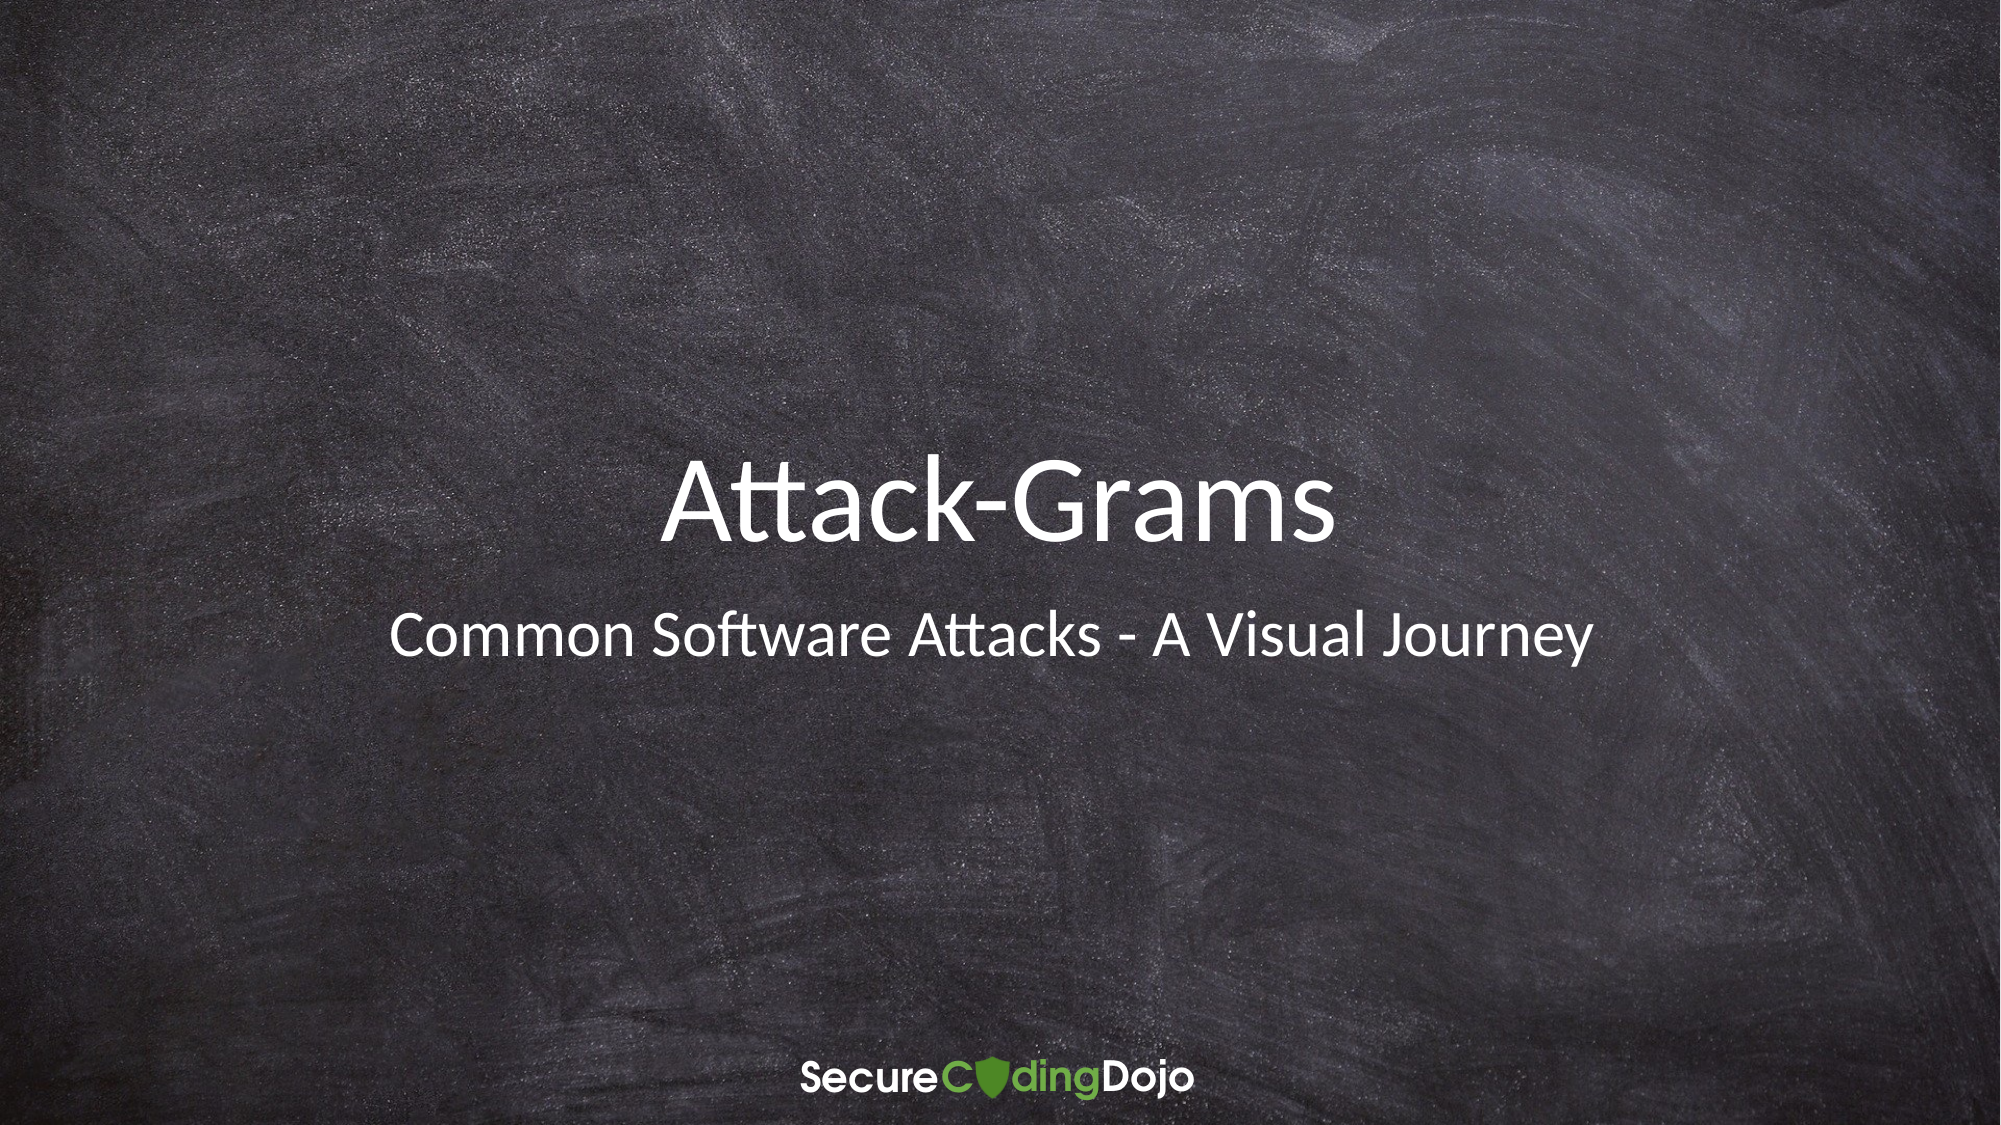

# Attack-Grams
Common Software Attacks - A Visual Journey